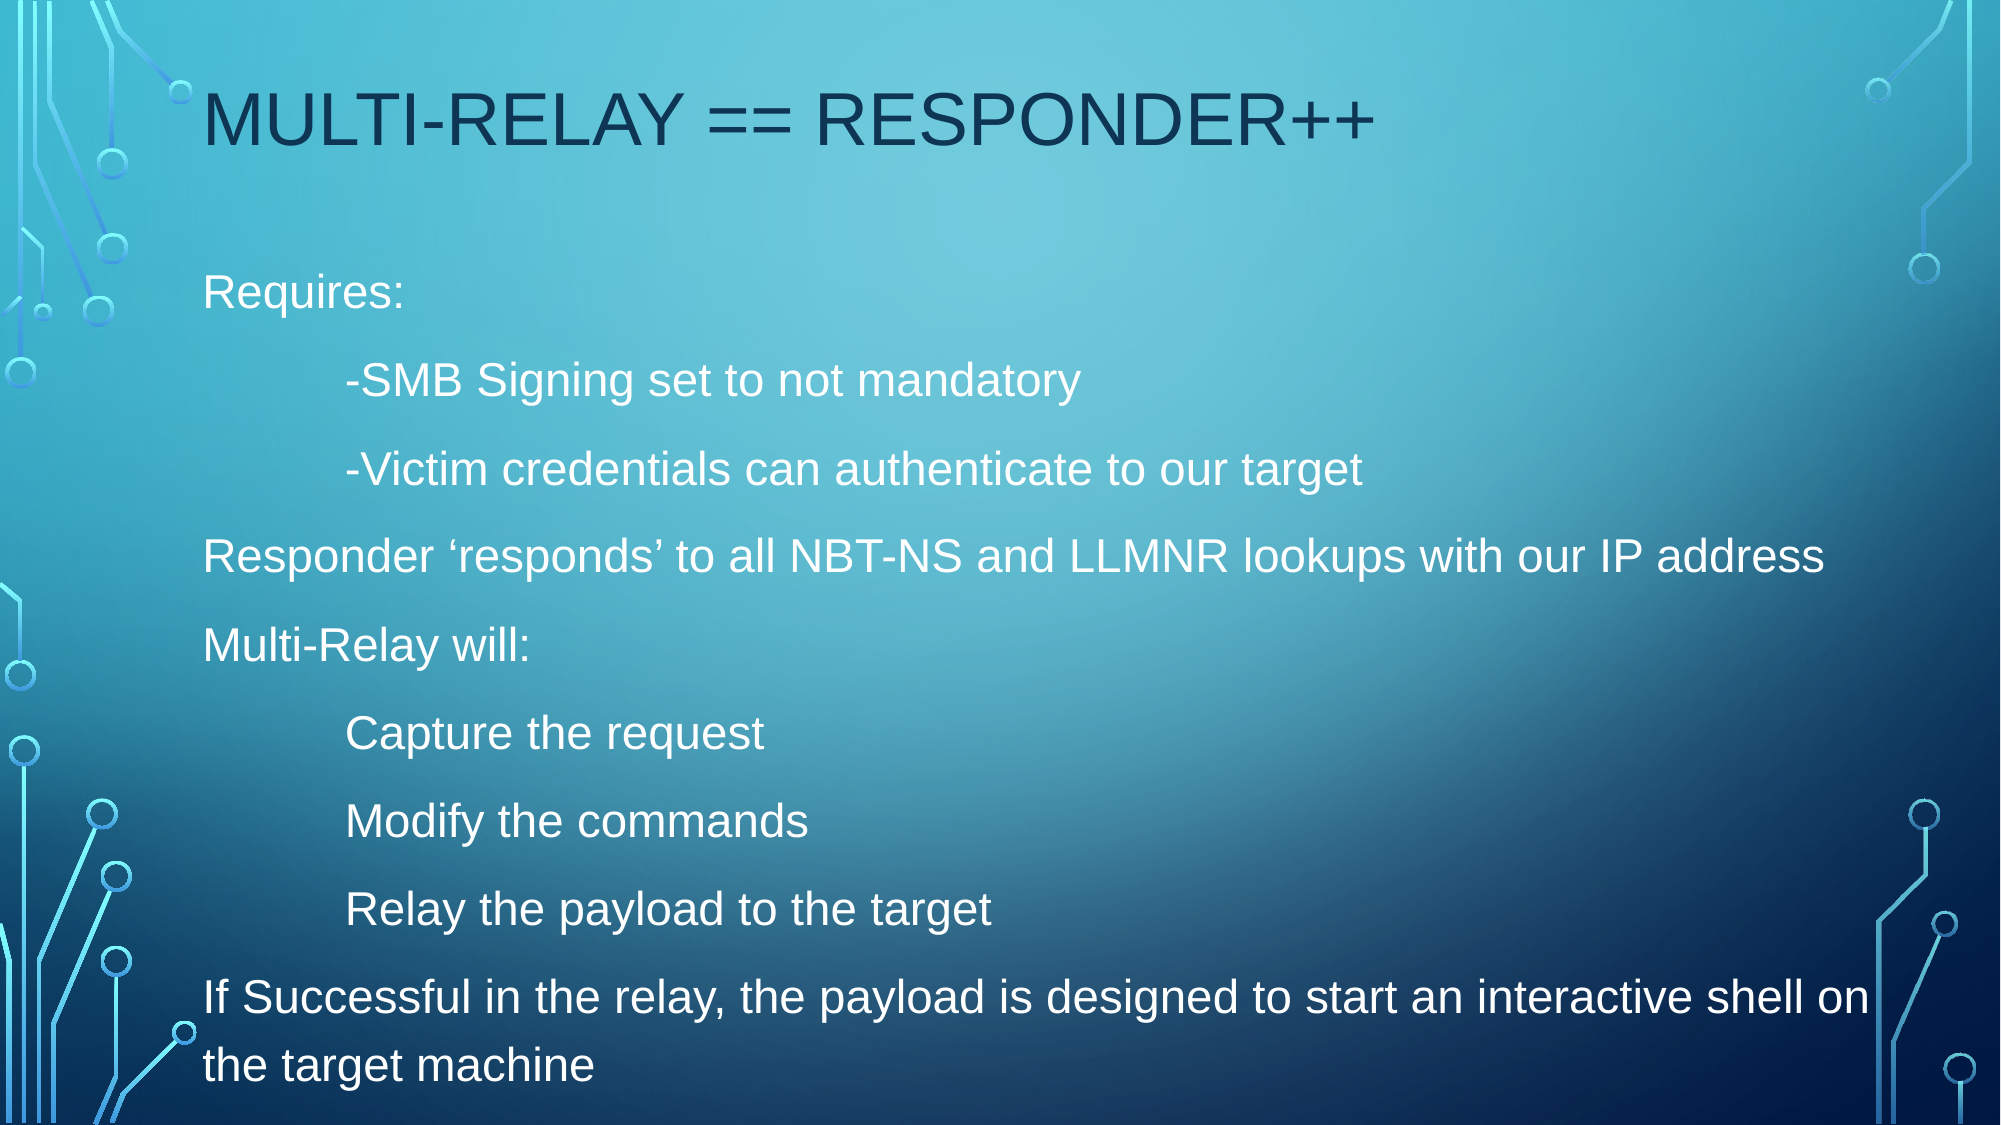

# Multi-Relay == Responder++
Requires:
	-SMB Signing set to not mandatory
	-Victim credentials can authenticate to our target
Responder ‘responds’ to all NBT-NS and LLMNR lookups with our IP address
Multi-Relay will:
	Capture the request
	Modify the commands
	Relay the payload to the target
If Successful in the relay, the payload is designed to start an interactive shell on the target machine